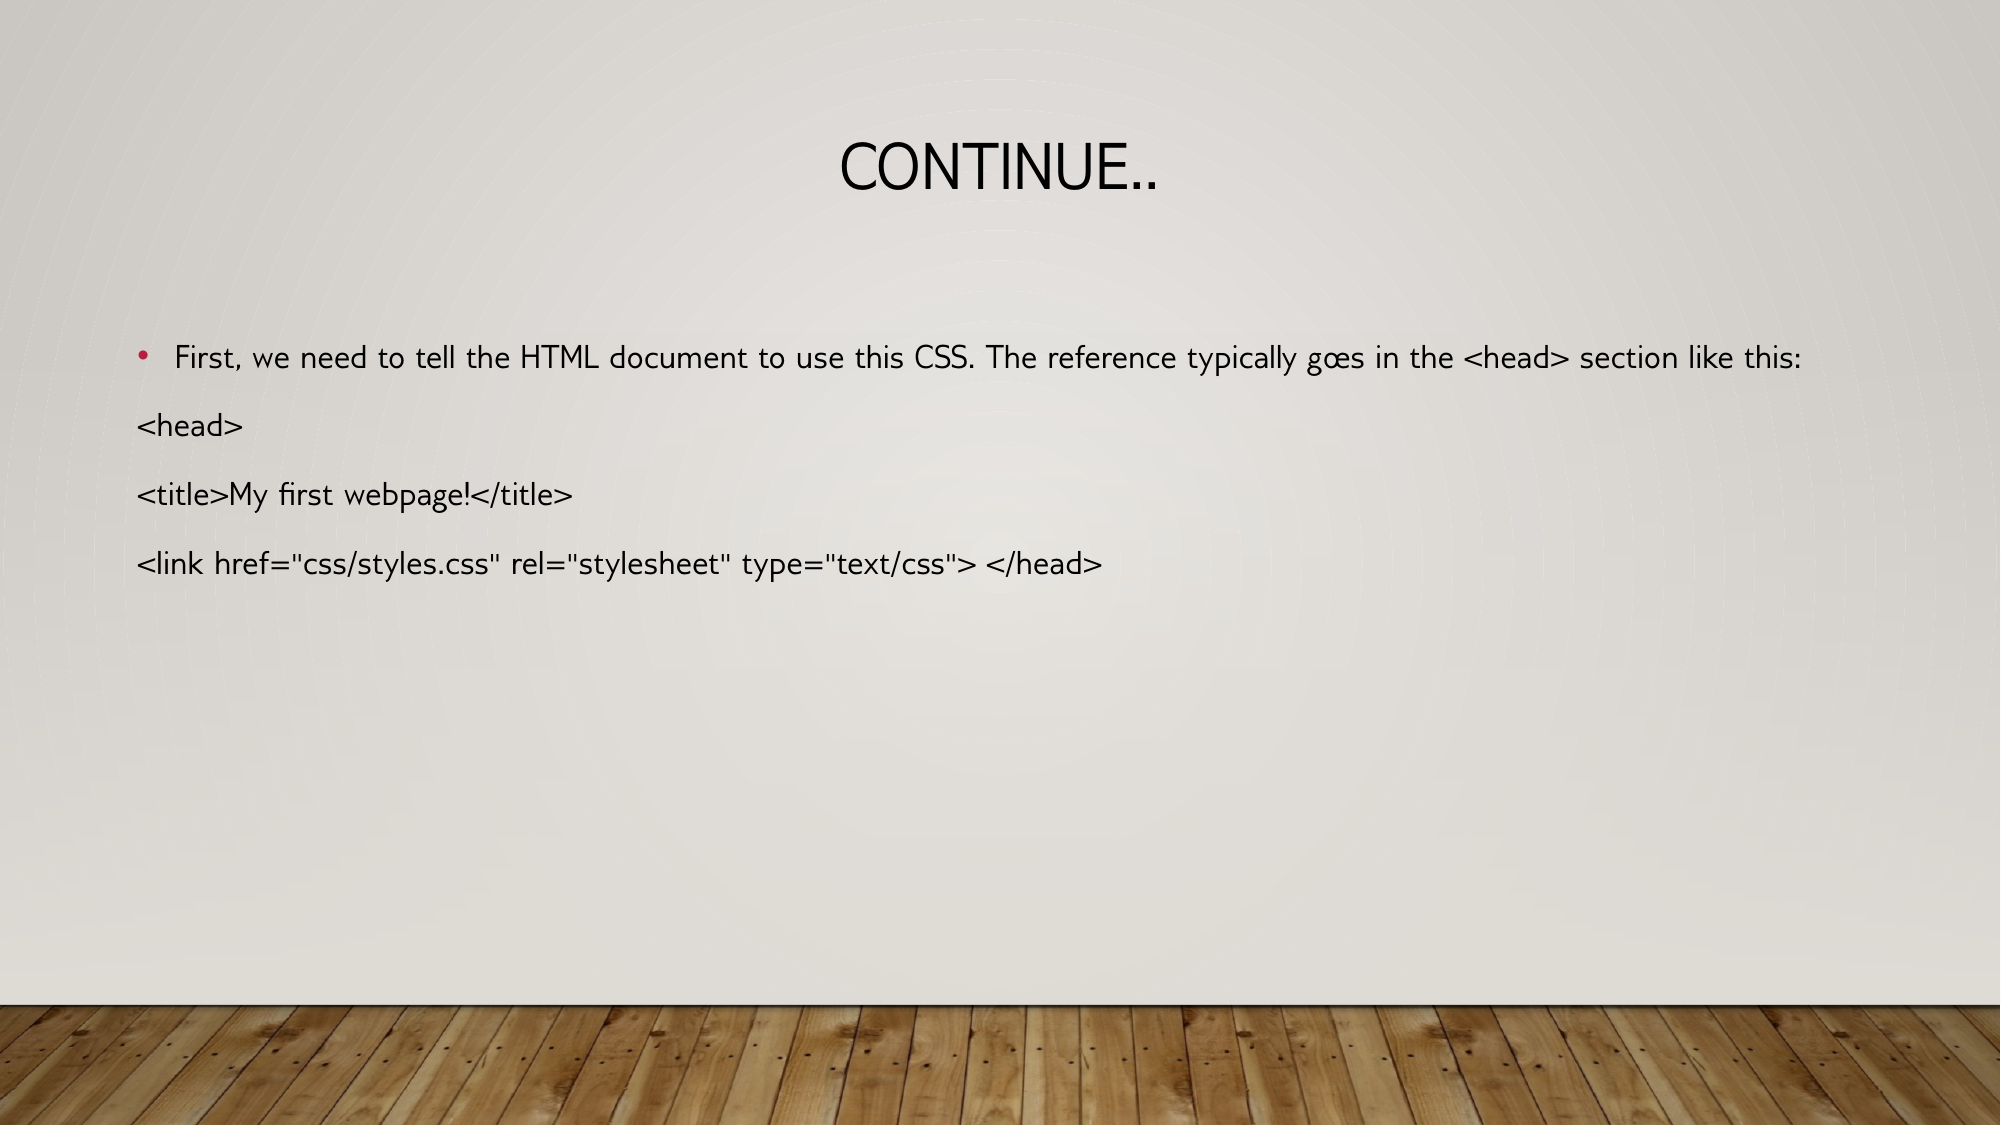

Continue..
# First, we need to tell the HTML document to use this CSS. The reference typically goes in the <head> section like this:
<head>
<title>My first webpage!</title>
<link href="css/styles.css" rel="stylesheet" type="text/css"> </head>